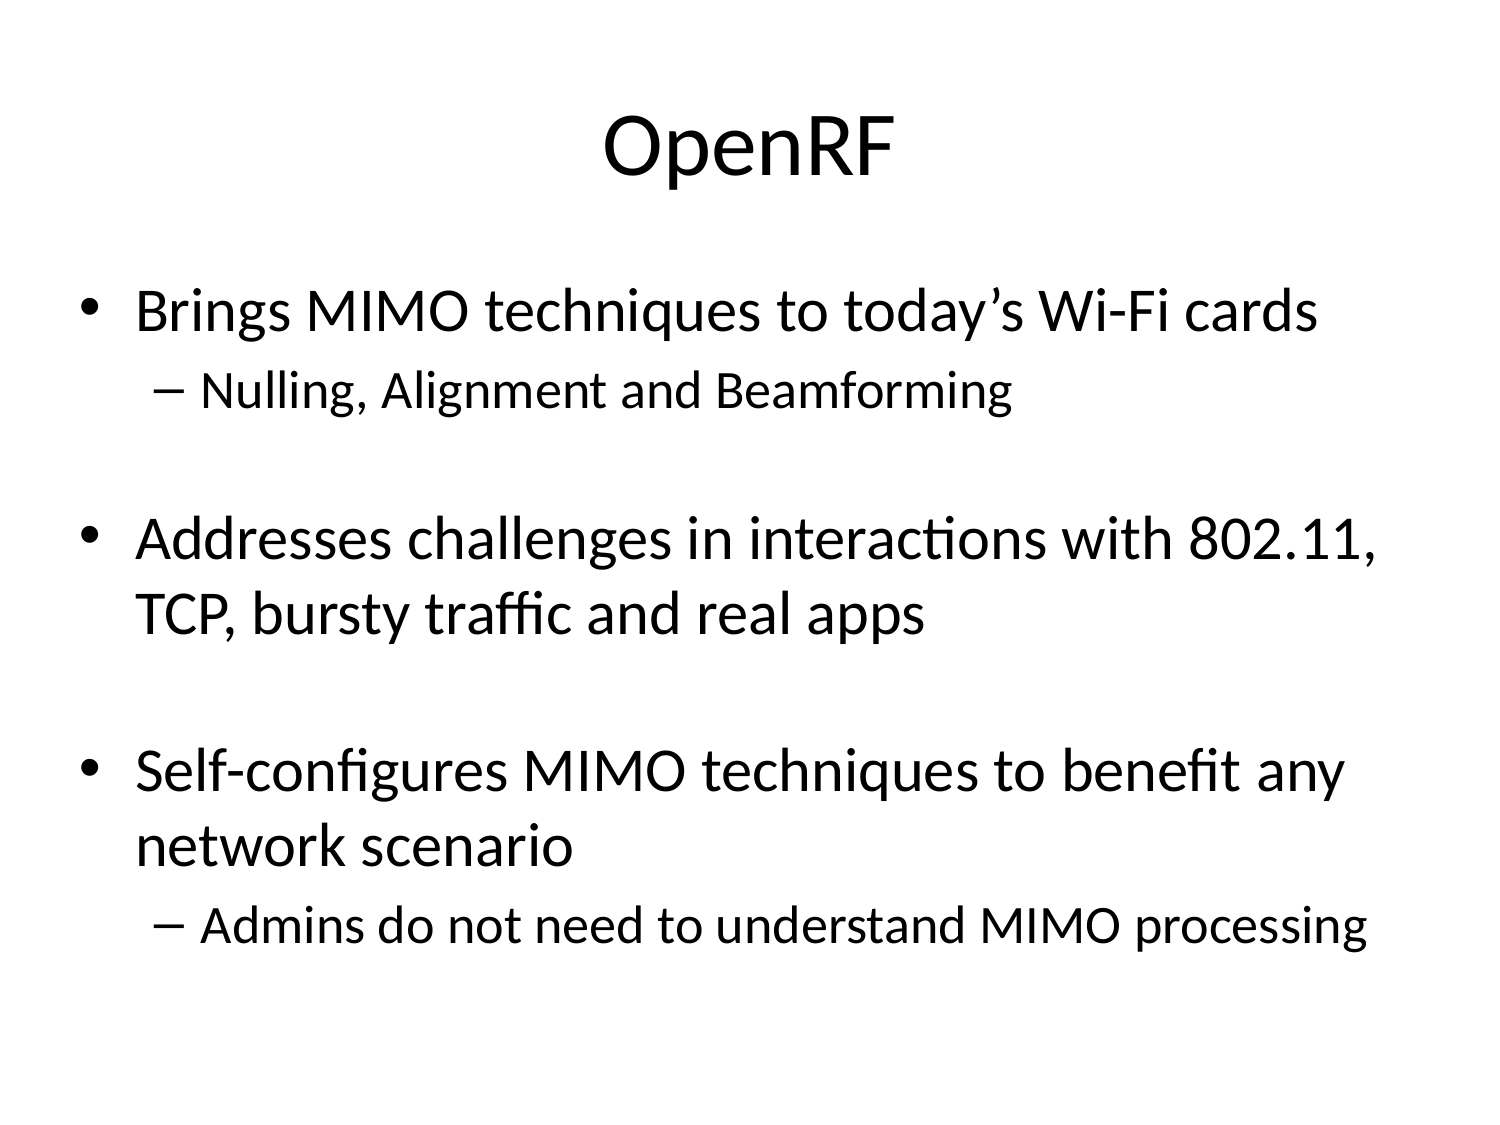

# OpenRF
Brings MIMO techniques to today’s Wi-Fi cards
Nulling, Alignment and Beamforming
Addresses challenges in interactions with 802.11, TCP, bursty traffic and real apps

Self-configures MIMO techniques to benefit any network scenario
Admins do not need to understand MIMO processing